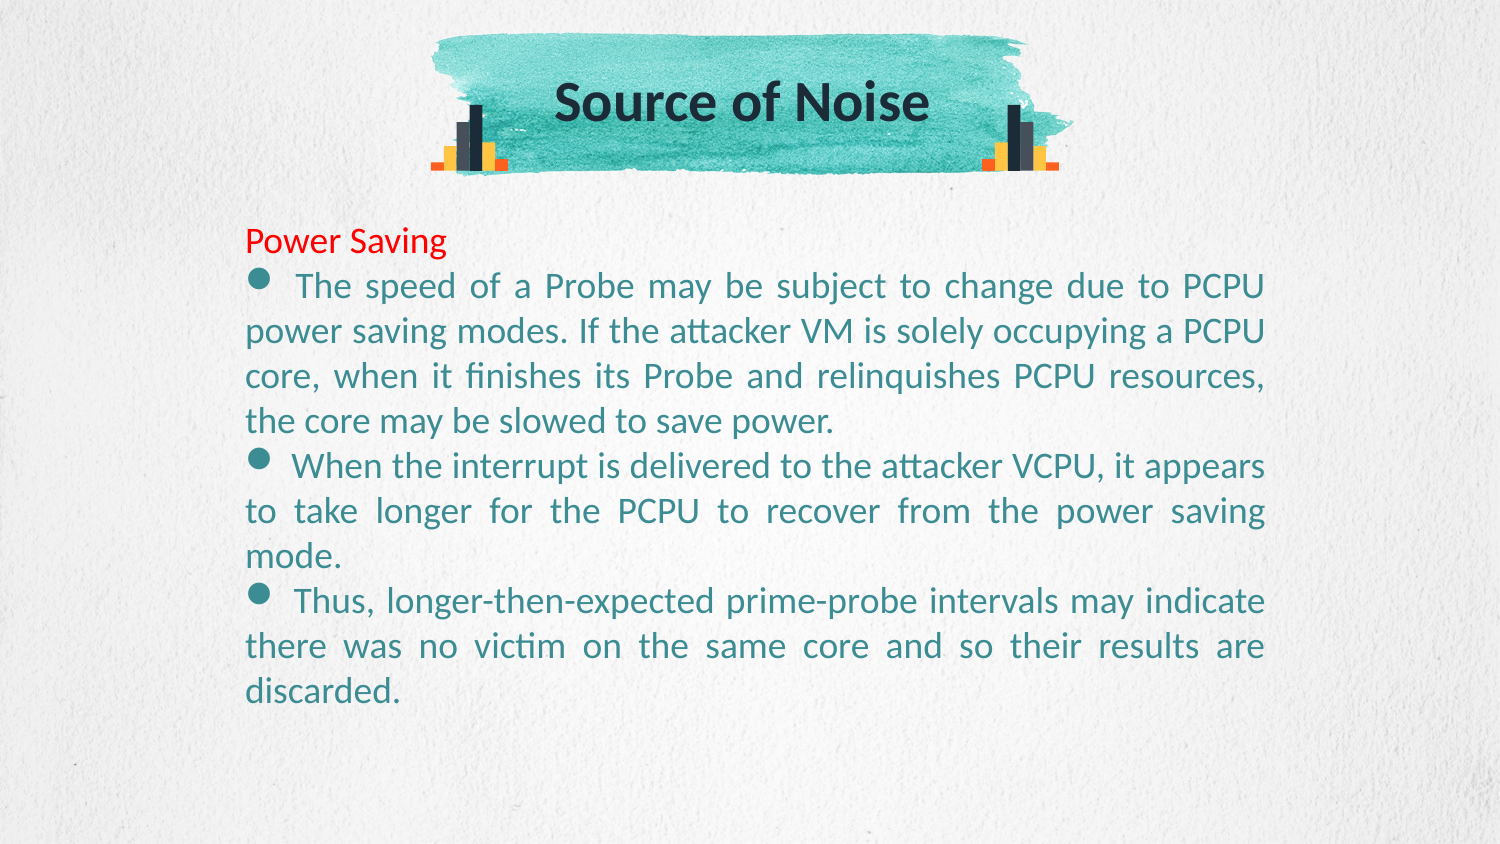

Source of Noise

Power Saving
 The speed of a Probe may be subject to change due to PCPU power saving modes. If the attacker VM is solely occupying a PCPU core, when it finishes its Probe and relinquishes PCPU resources, the core may be slowed to save power.
 When the interrupt is delivered to the attacker VCPU, it appears to take longer for the PCPU to recover from the power saving mode.
 Thus, longer-then-expected prime-probe intervals may indicate there was no victim on the same core and so their results are discarded.